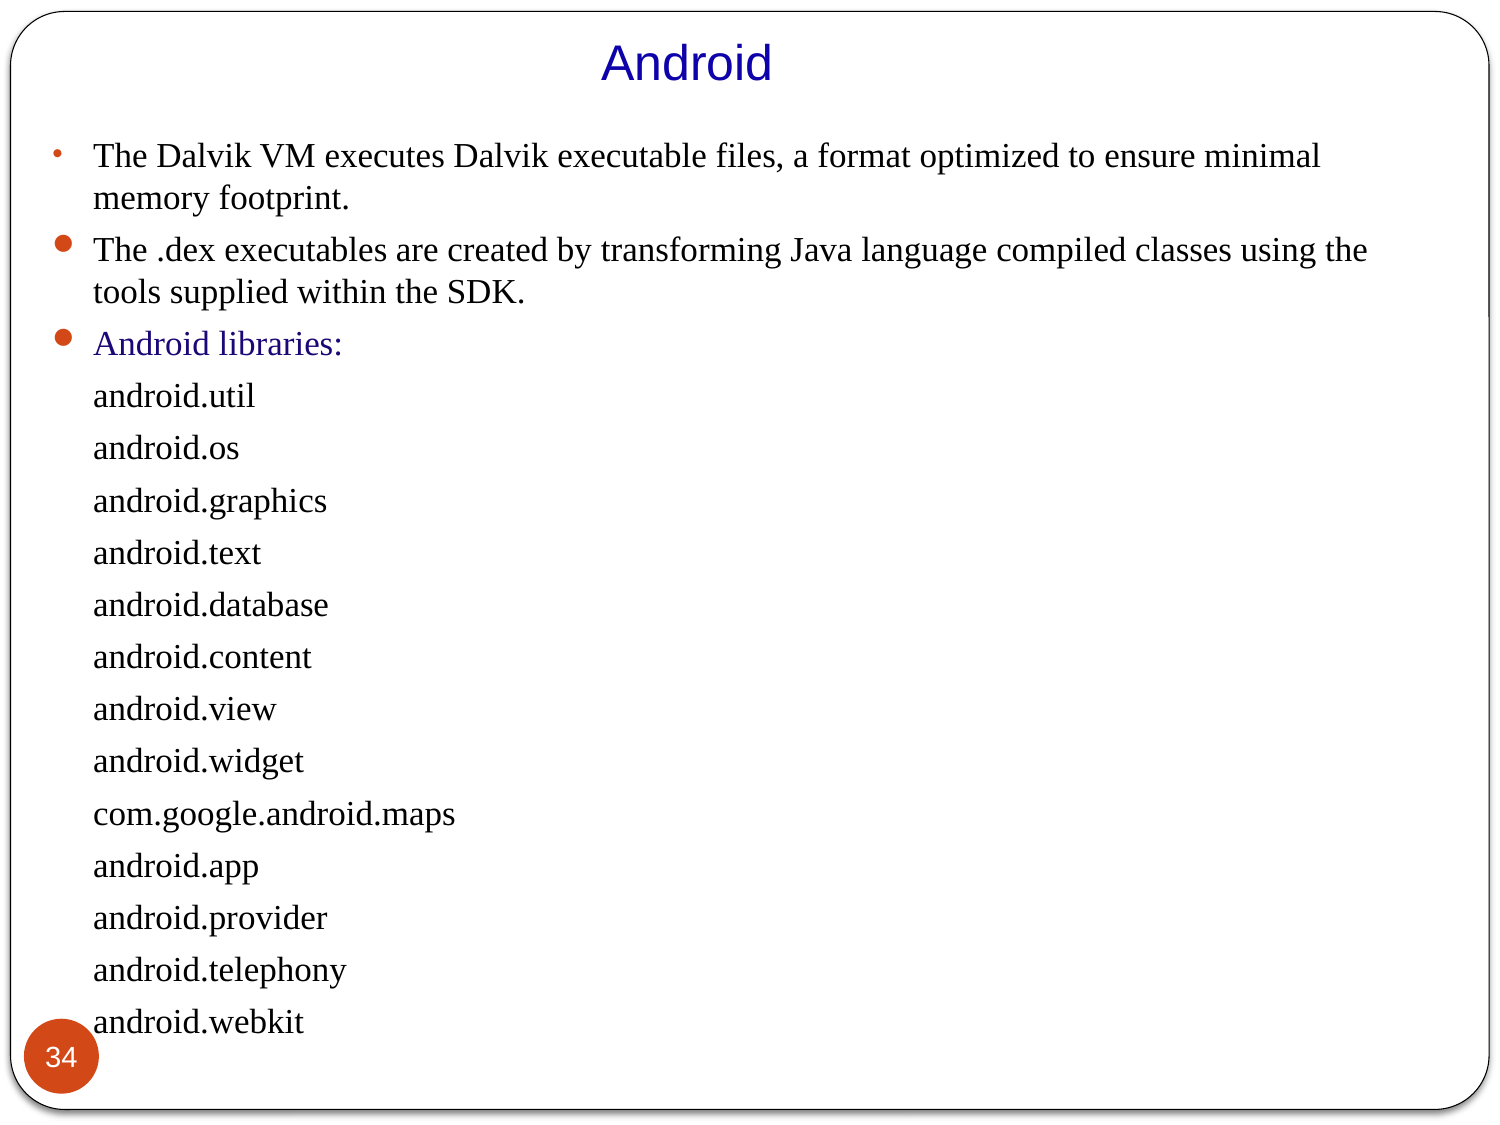

# Android
The Dalvik VM executes Dalvik executable files, a format optimized to ensure minimal memory footprint.
The .dex executables are created by transforming Java language compiled classes using the tools supplied within the SDK.
Android libraries:
	android.util
	android.os
	android.graphics
	android.text
	android.database
	android.content
	android.view
	android.widget
	com.google.android.maps
	android.app
	android.provider
	android.telephony
	android.webkit

34